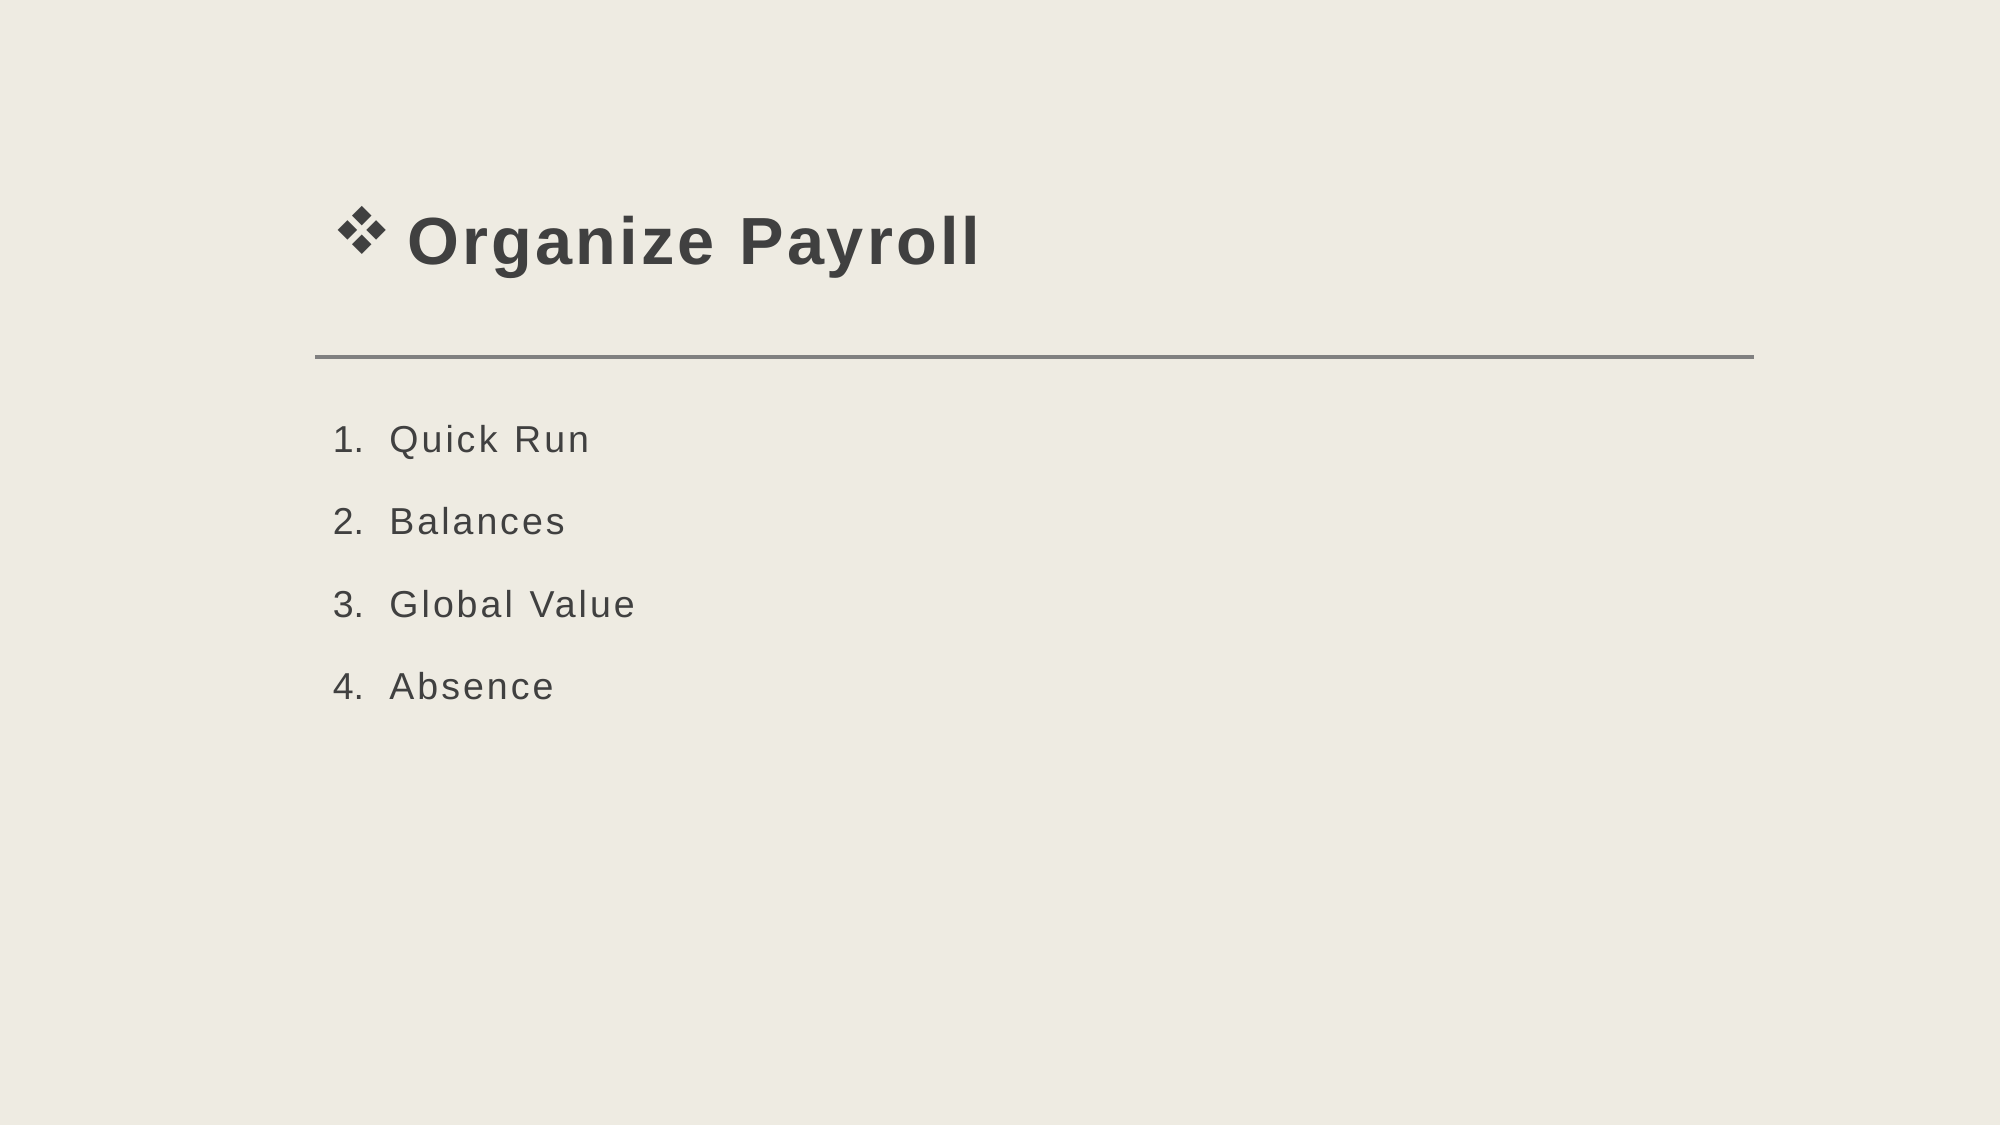

# Organize Payroll
Quick Run
Balances
Global Value
Absence